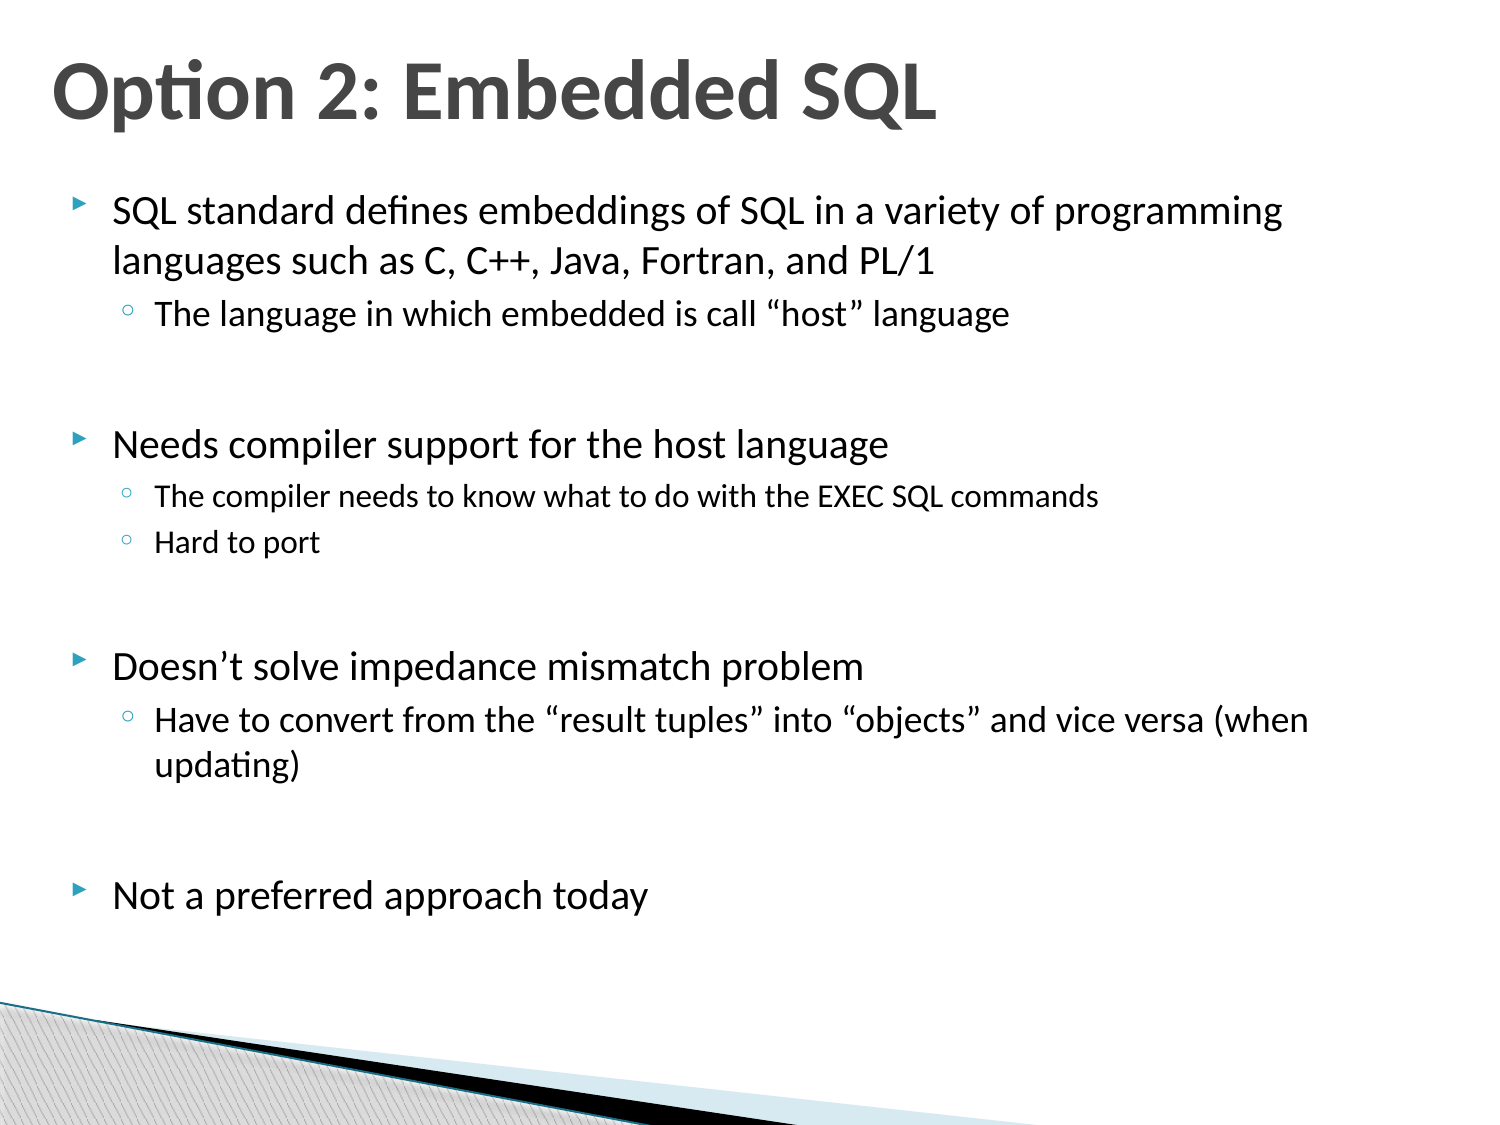

# Option 2: Embedded SQL
SQL standard defines embeddings of SQL in a variety of programming languages such as C, C++, Java, Fortran, and PL/1
The language in which embedded is call “host” language

Needs compiler support for the host language
The compiler needs to know what to do with the EXEC SQL commands
Hard to port

Doesn’t solve impedance mismatch problem
Have to convert from the “result tuples” into “objects” and vice versa (when updating)

Not a preferred approach today